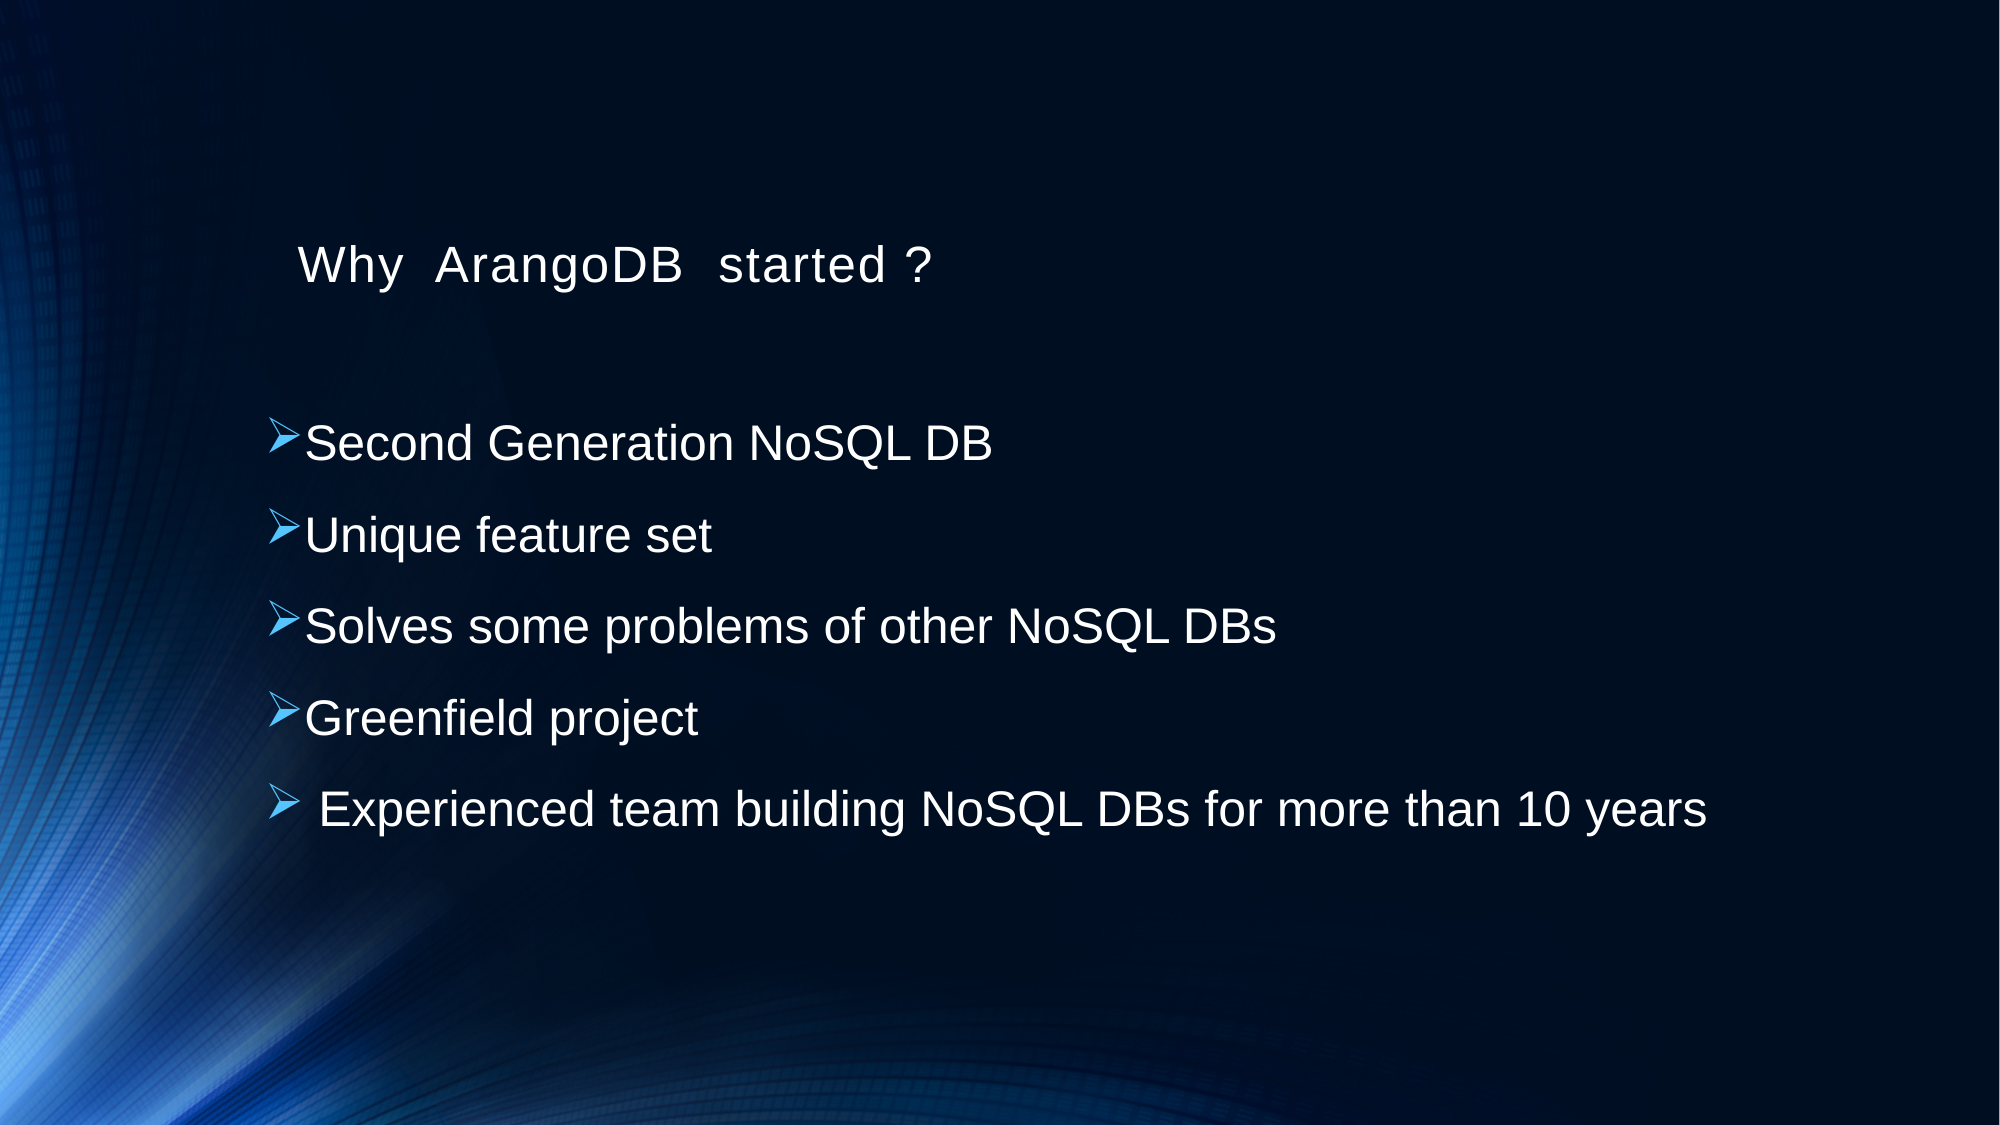

# Why  ArangoDB  started ?

Second Generation NoSQL DB
Unique feature set
Solves some problems of other NoSQL DBs
Greenfield project
 Experienced team building NoSQL DBs for more than 10 years